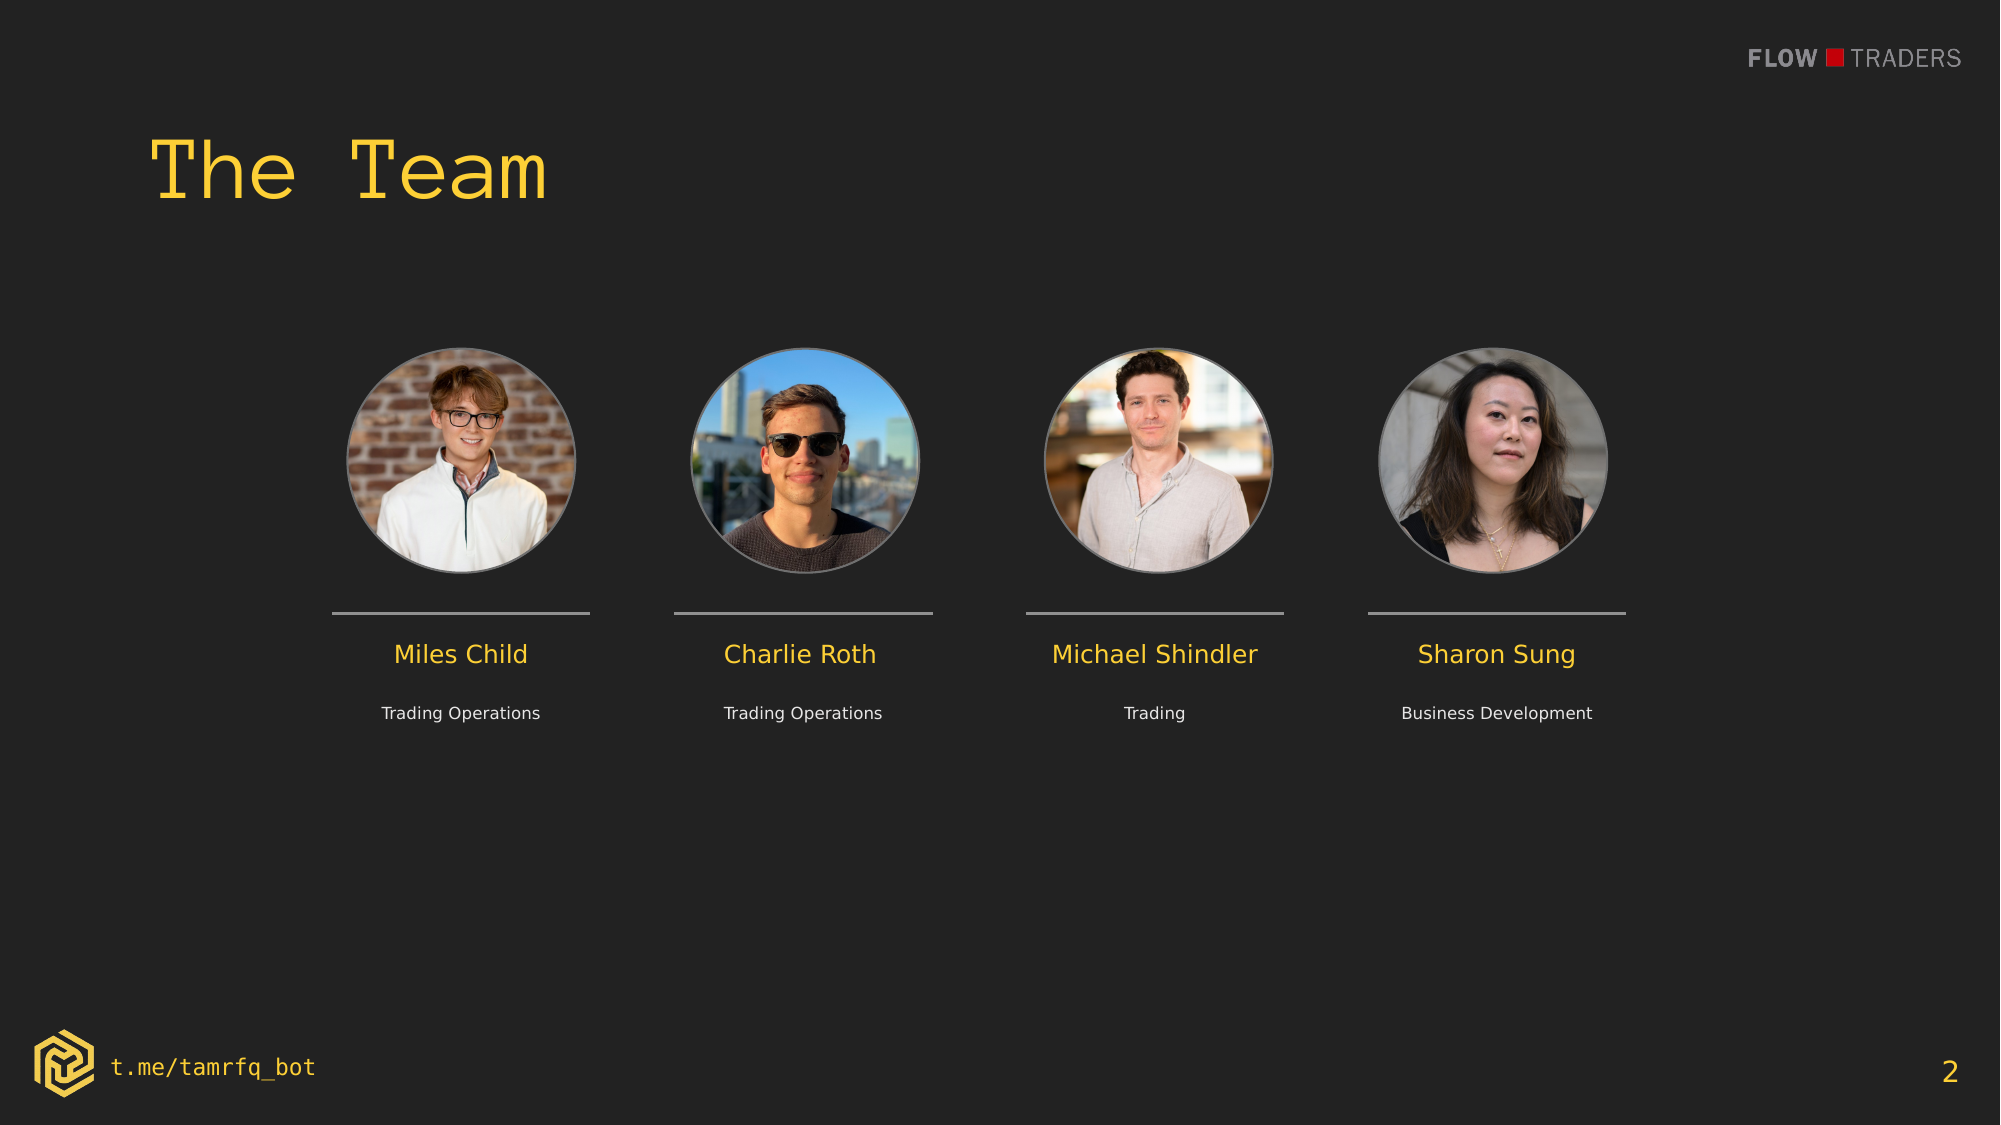

# The Team

Miles Child
Charlie Roth
Michael Shindler
Sharon Sung
Trading Operations
Trading Operations
Trading
Business Development
2